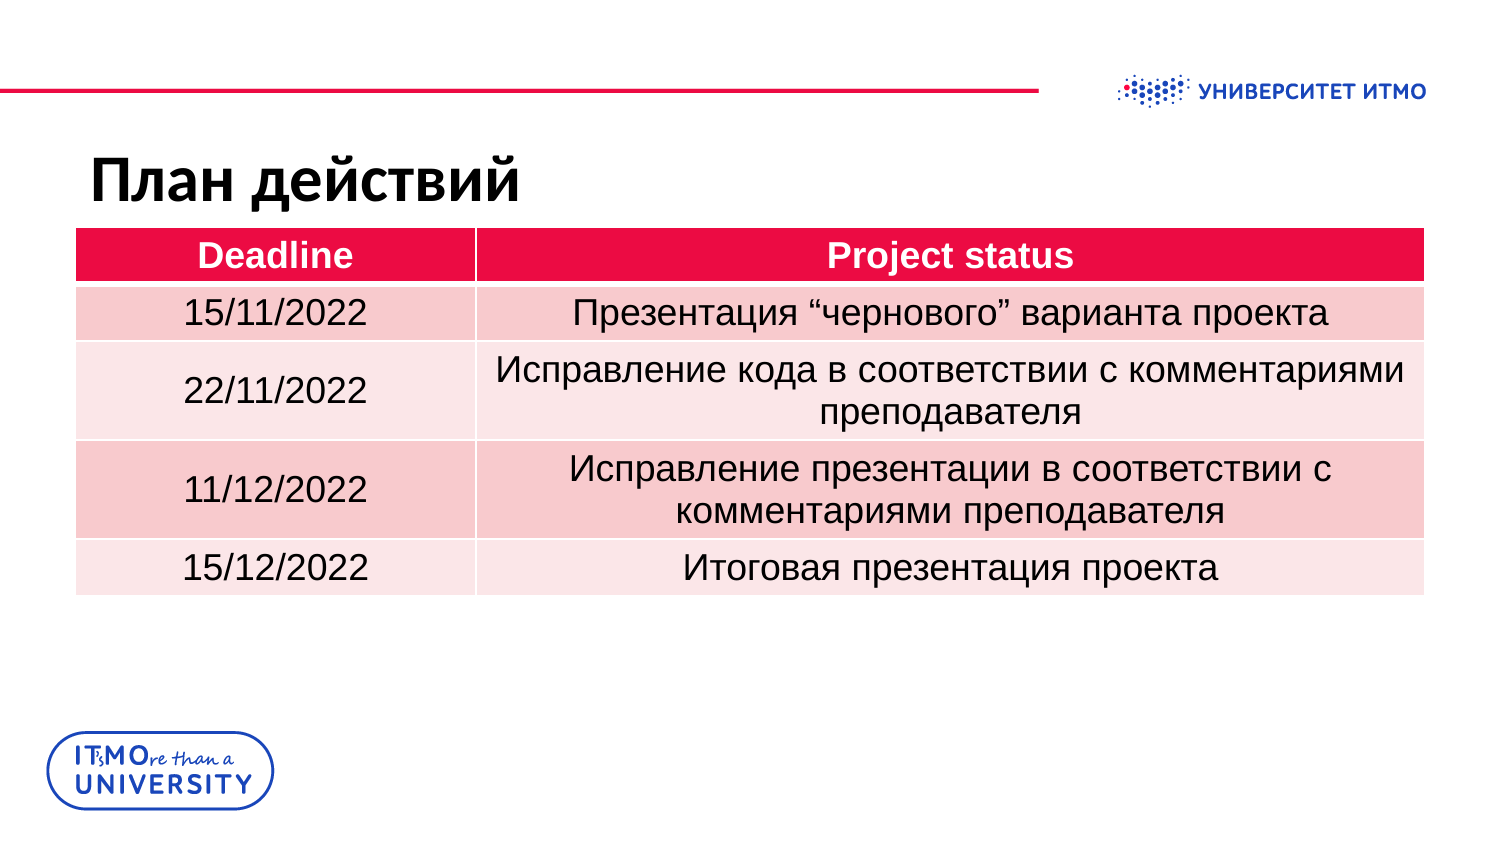

# План действий
| Deadline | Project status |
| --- | --- |
| 15/11/2022 | Презентация “чернового” варианта проекта |
| 22/11/2022 | Исправление кода в соответствии с комментариями преподавателя |
| 11/12/2022 | Исправление презентации в соответствии с комментариями преподавателя |
| 15/12/2022 | Итоговая презентация проекта |